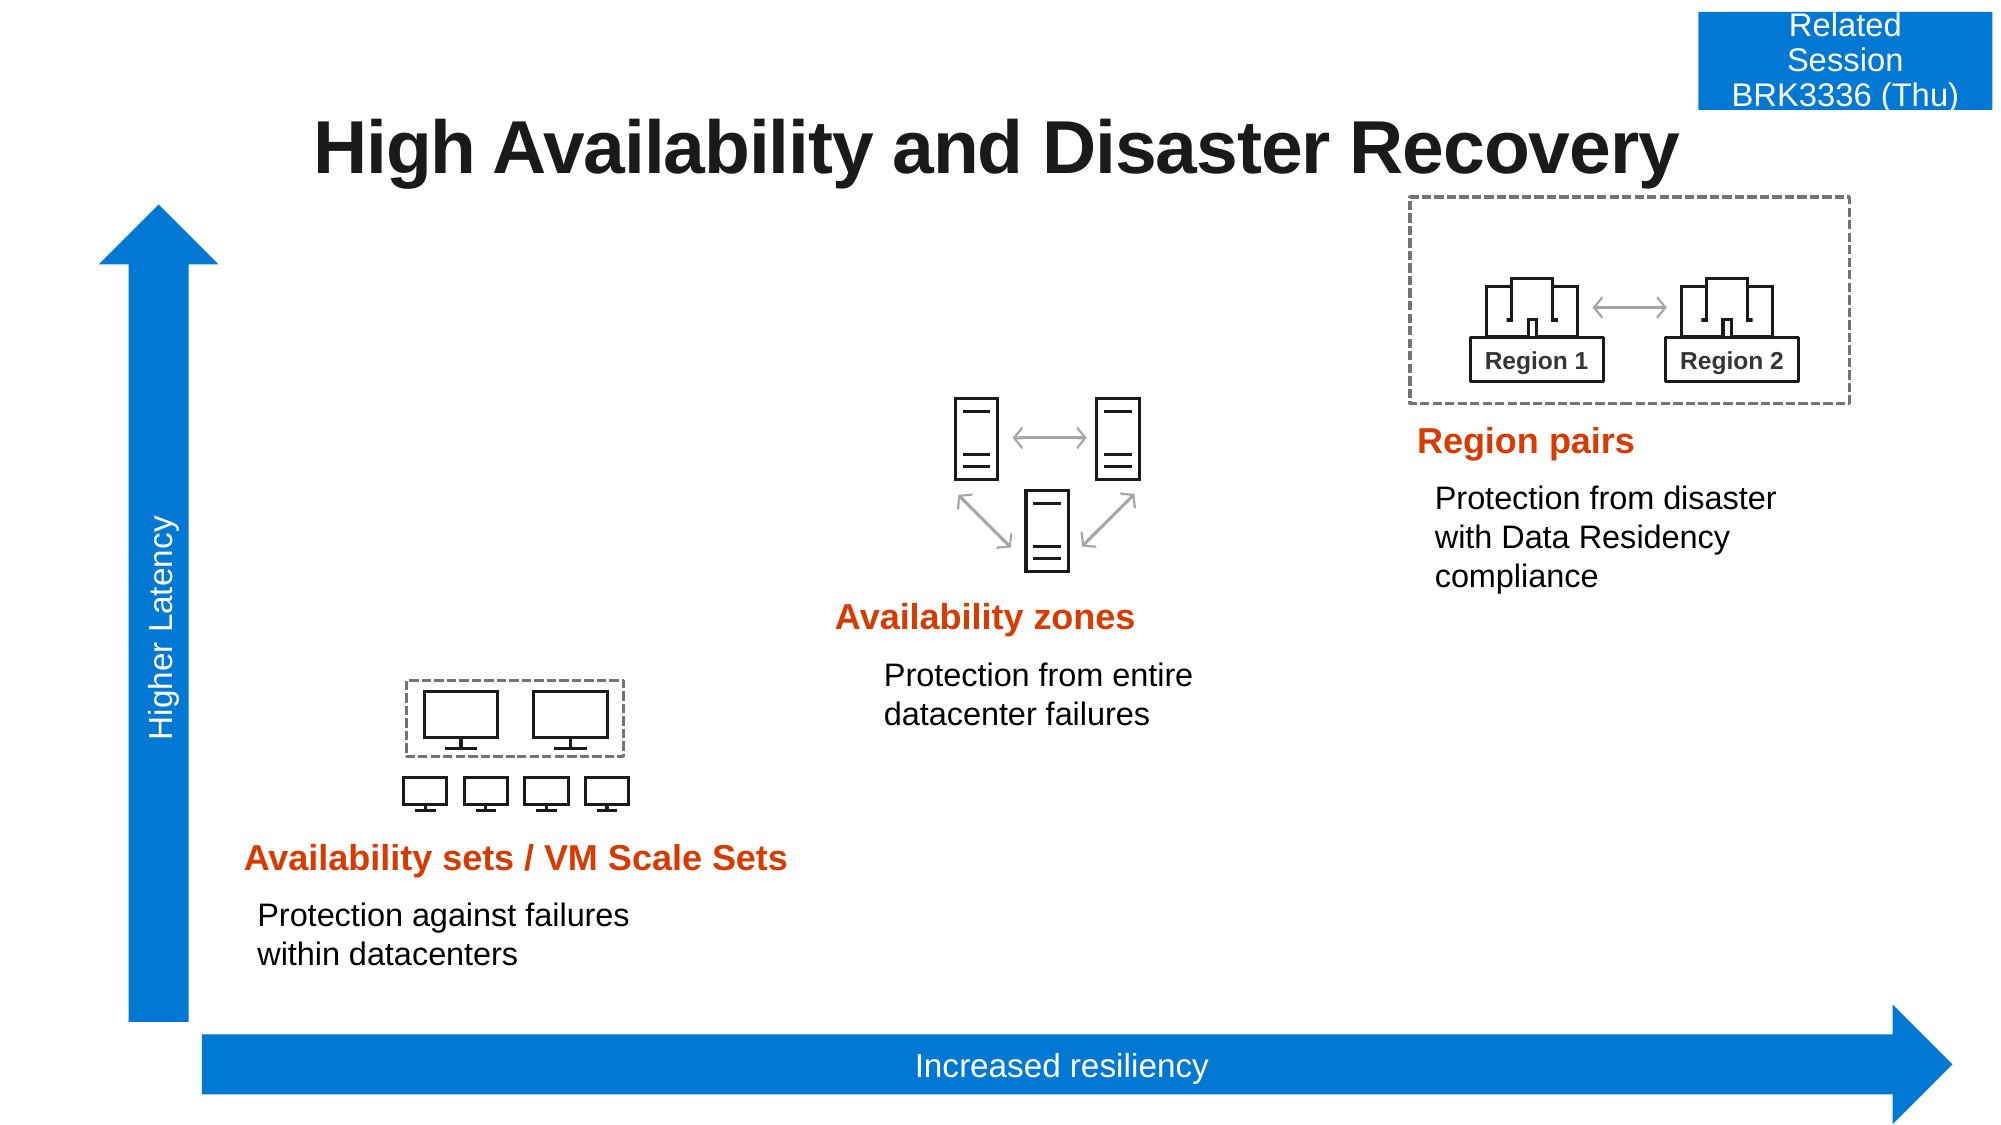

Related Session
BRK3336 (Thu)
# High Availability and Disaster Recovery

Region 2
Region 1
Region pairs
Protection from disaster with Data Residency compliance
Higher Latency

Availability zones
Protection from entire datacenter failures

Availability sets / VM Scale Sets
Protection against failures within datacenters
Increased resiliency